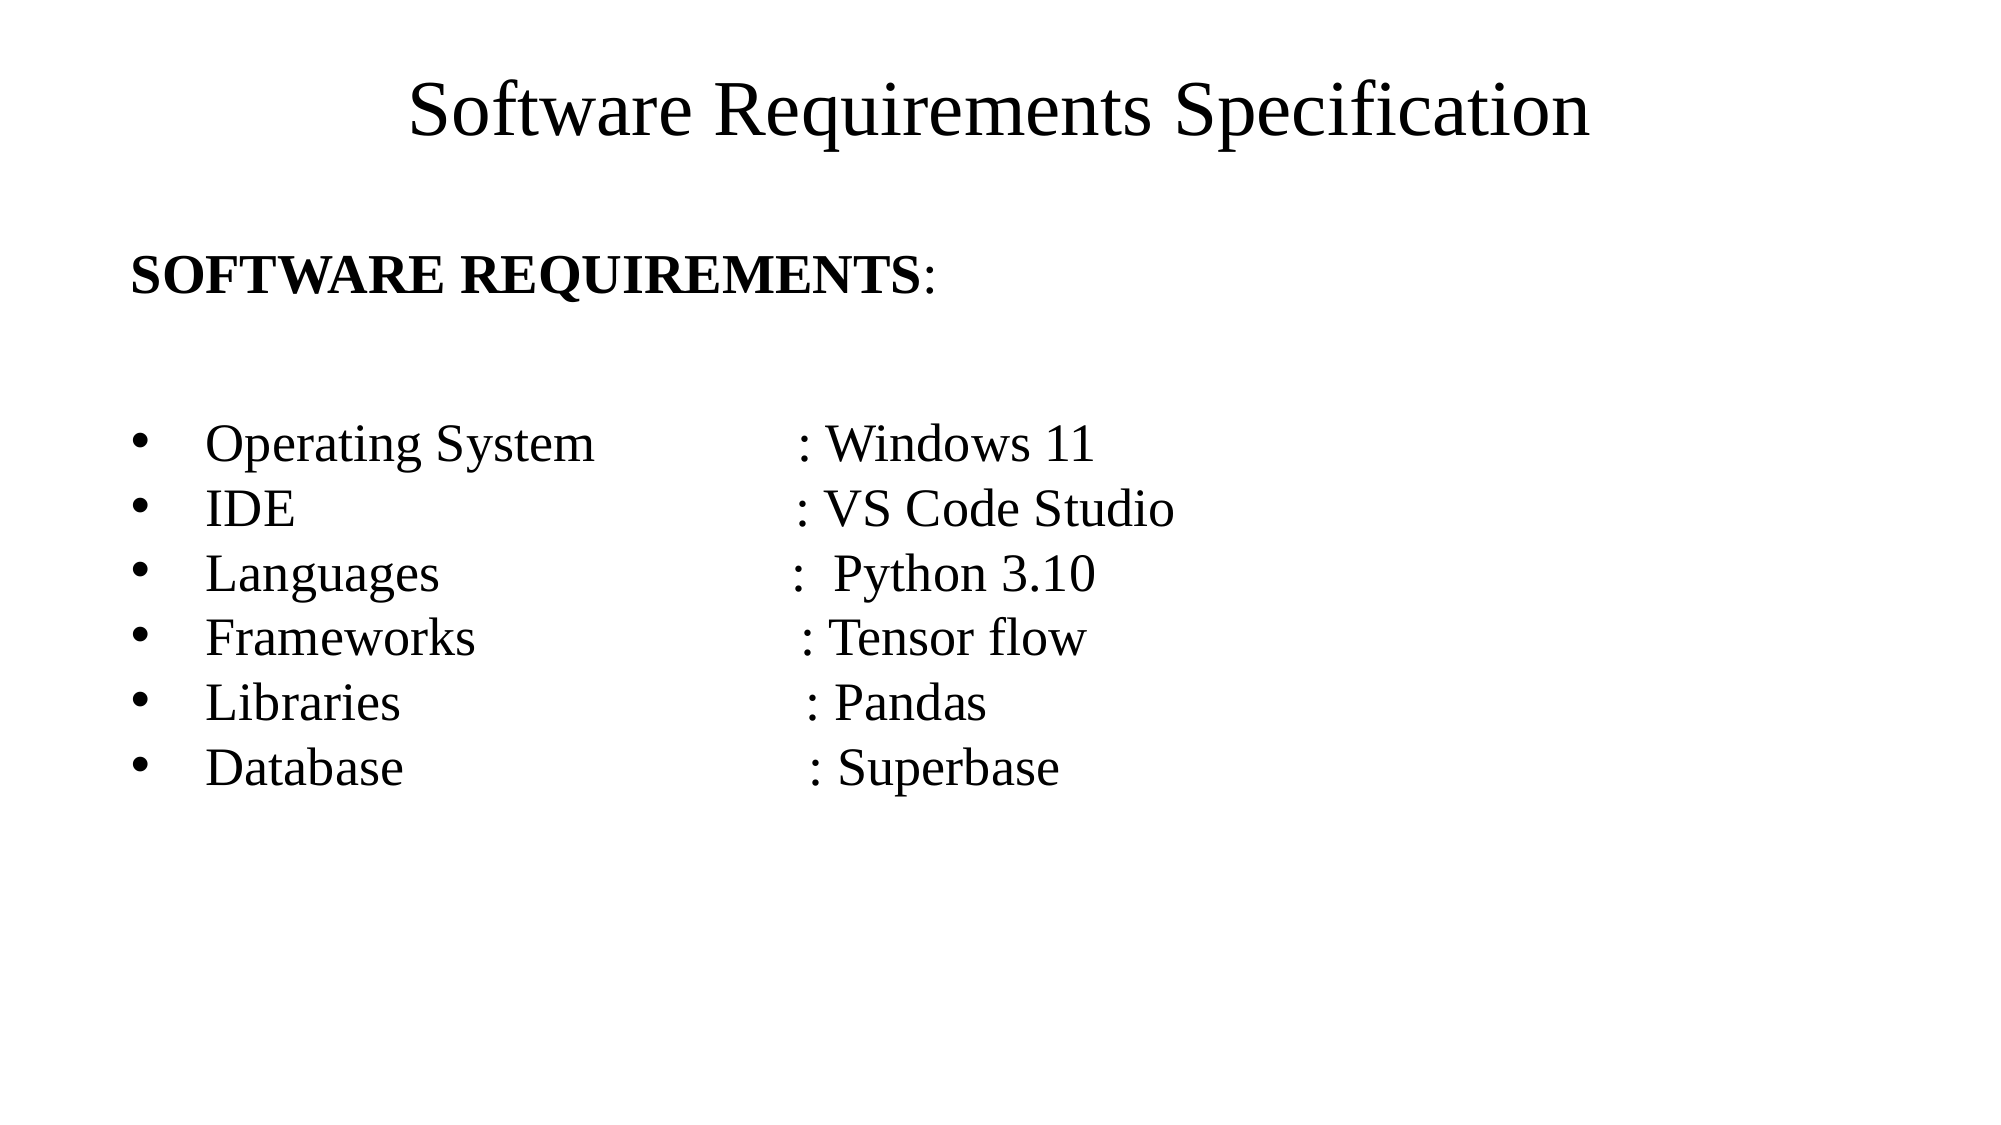

Software Requirements Specification
SOFTWARE REQUIREMENTS:
Operating System               : Windows 11
IDE                                     : VS Code Studio
Languages                          :  Python 3.10
Frameworks                        : Tensor flow
Libraries                              : Pandas
Database                              : Superbase